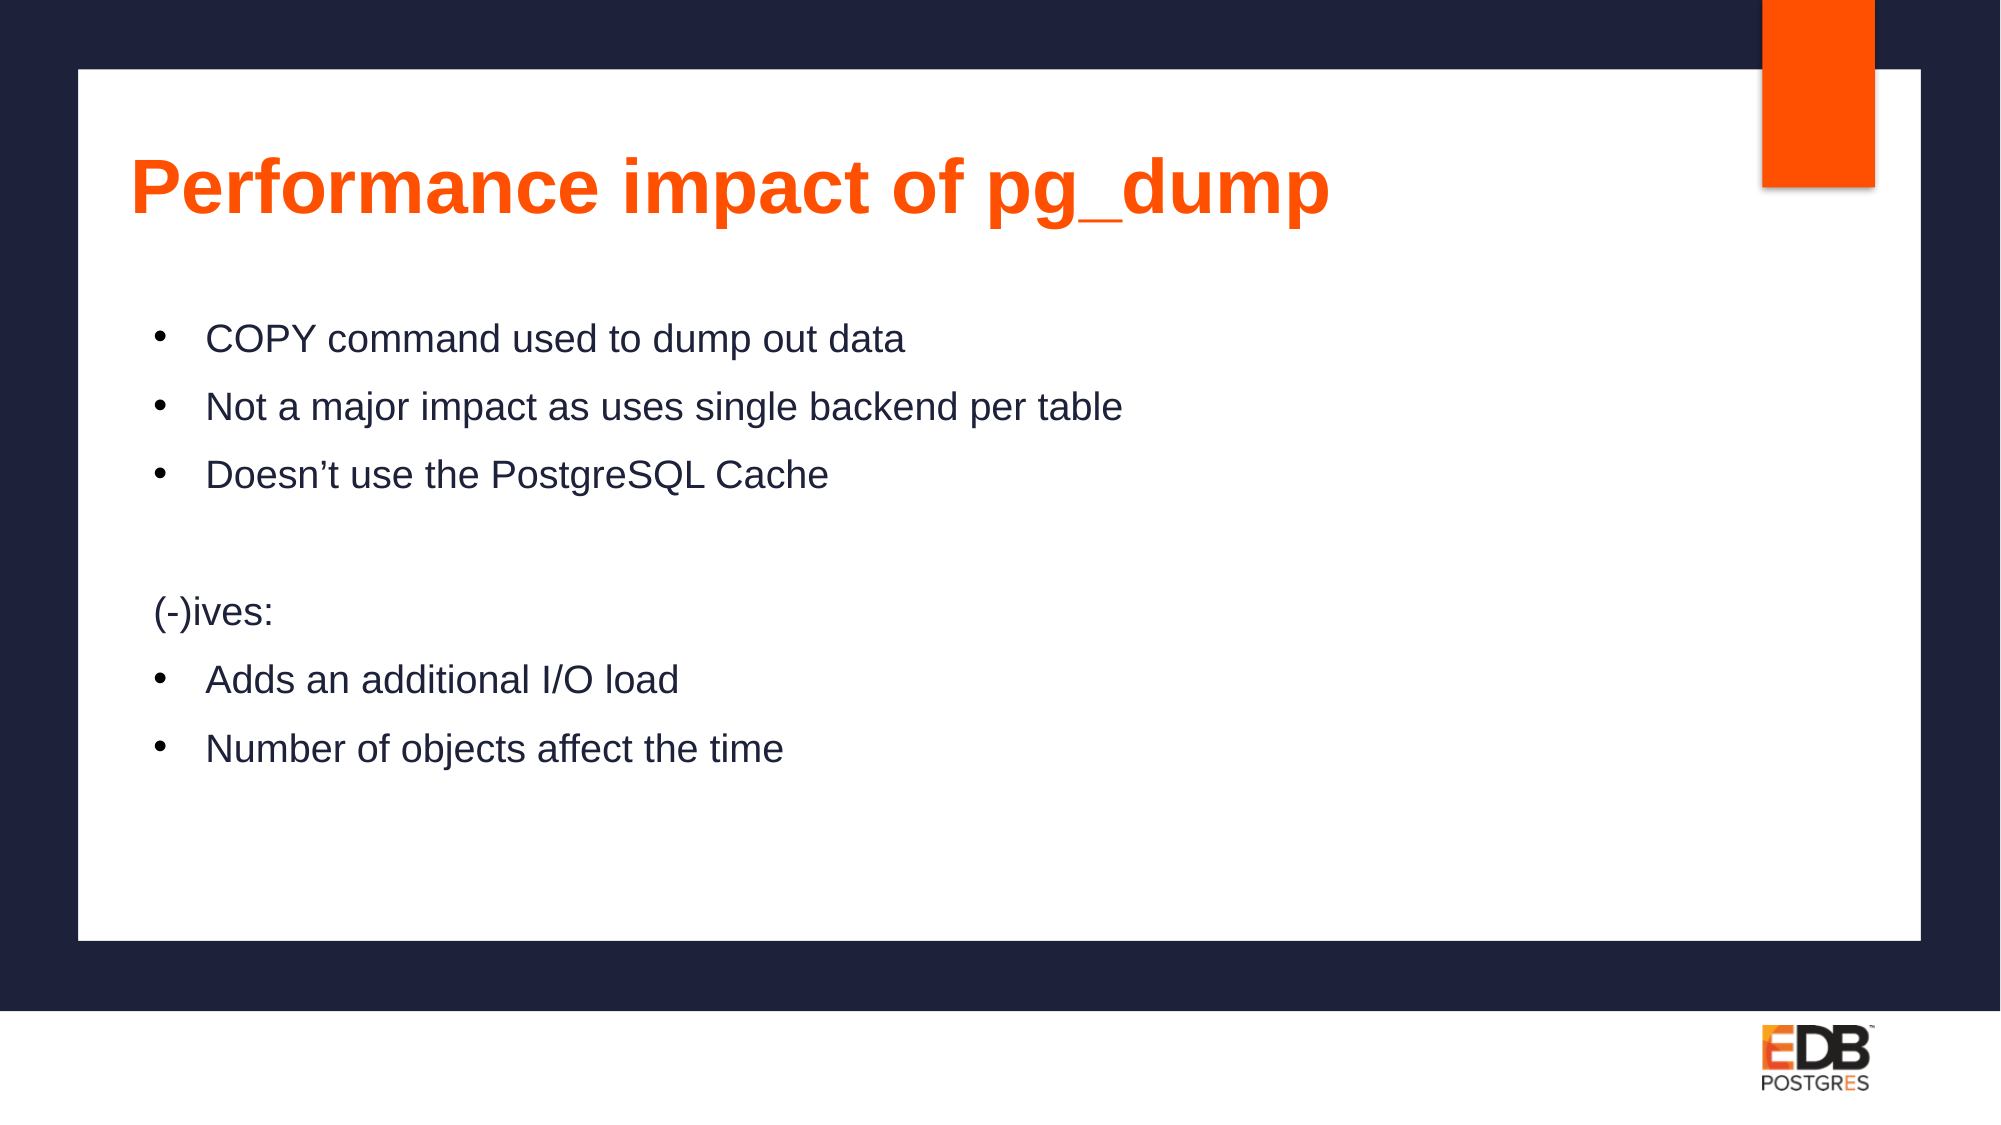

# Performance impact of pg_dump
COPY command used to dump out data
Not a major impact as uses single backend per table
Doesn’t use the PostgreSQL Cache

(-)ives:
Adds an additional I/O load
Number of objects affect the time